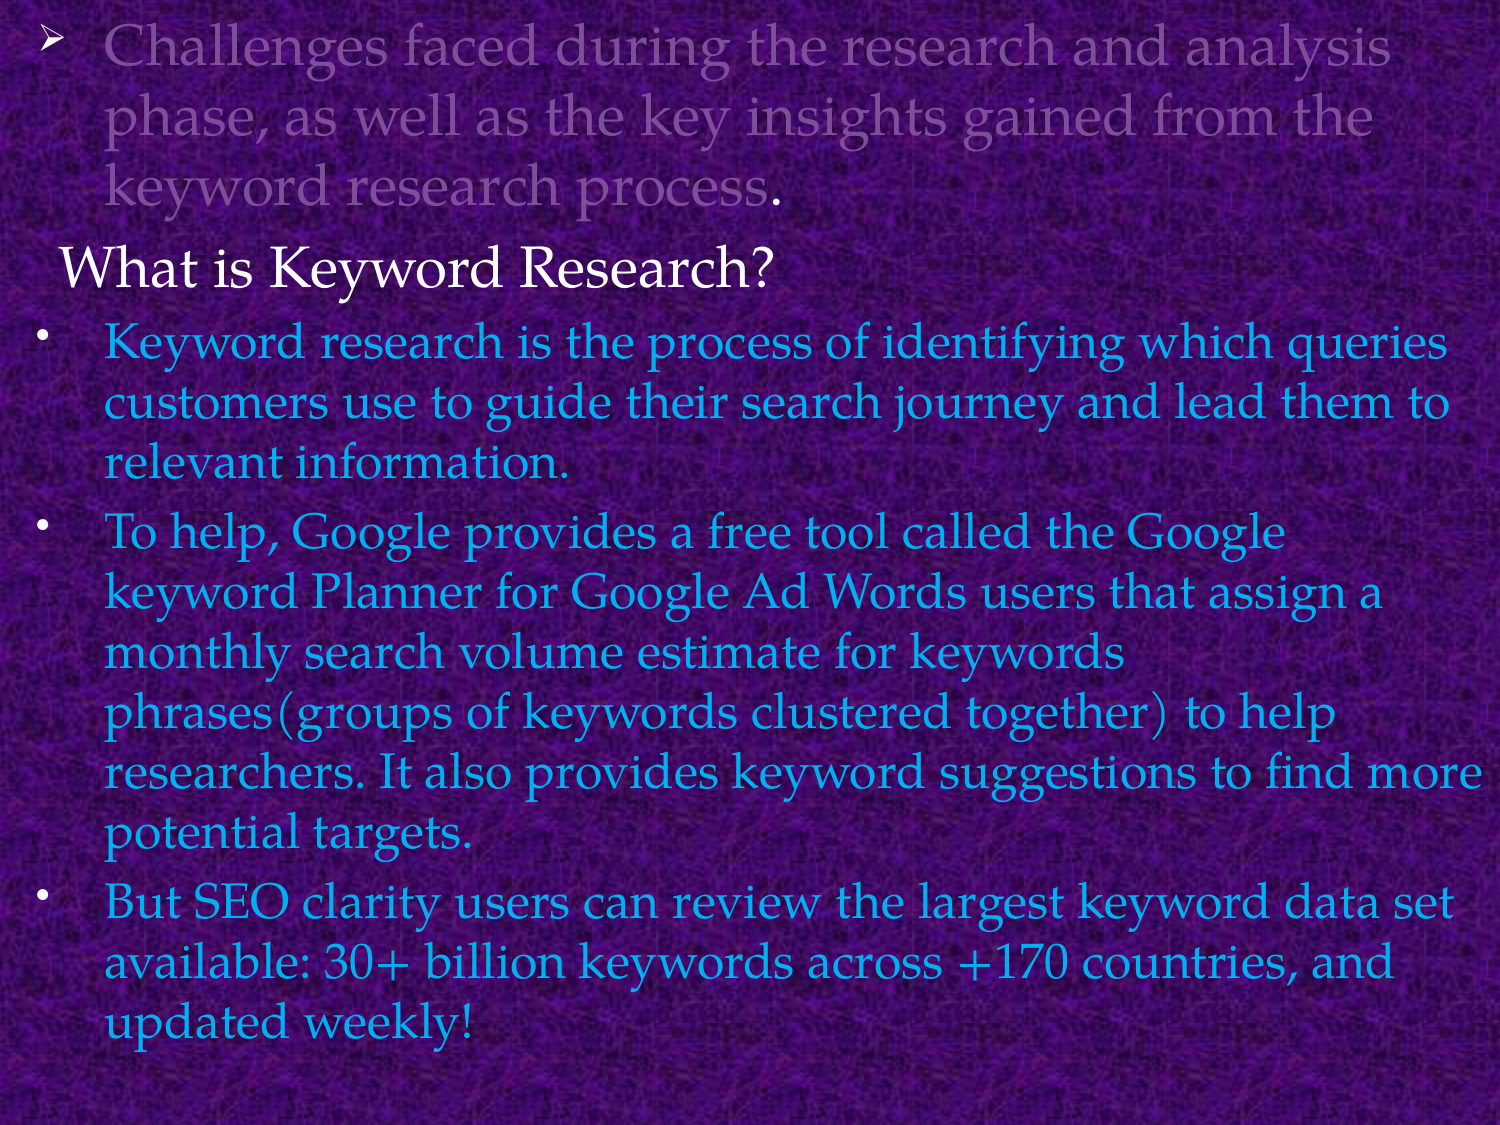

Challenges faced during the research and analysis phase, as well as the key insights gained from the keyword research process.
   What is Keyword Research?
Keyword research is the process of identifying which queries customers use to guide their search journey and lead them to relevant information.
To help, Google provides a free tool called the Google keyword Planner for Google Ad Words users that assign a monthly search volume estimate for keywords phrases(groups of keywords clustered together) to help researchers. It also provides keyword suggestions to find more potential targets.
But SEO clarity users can review the largest keyword data set available: 30+ billion keywords across +170 countries, and updated weekly!